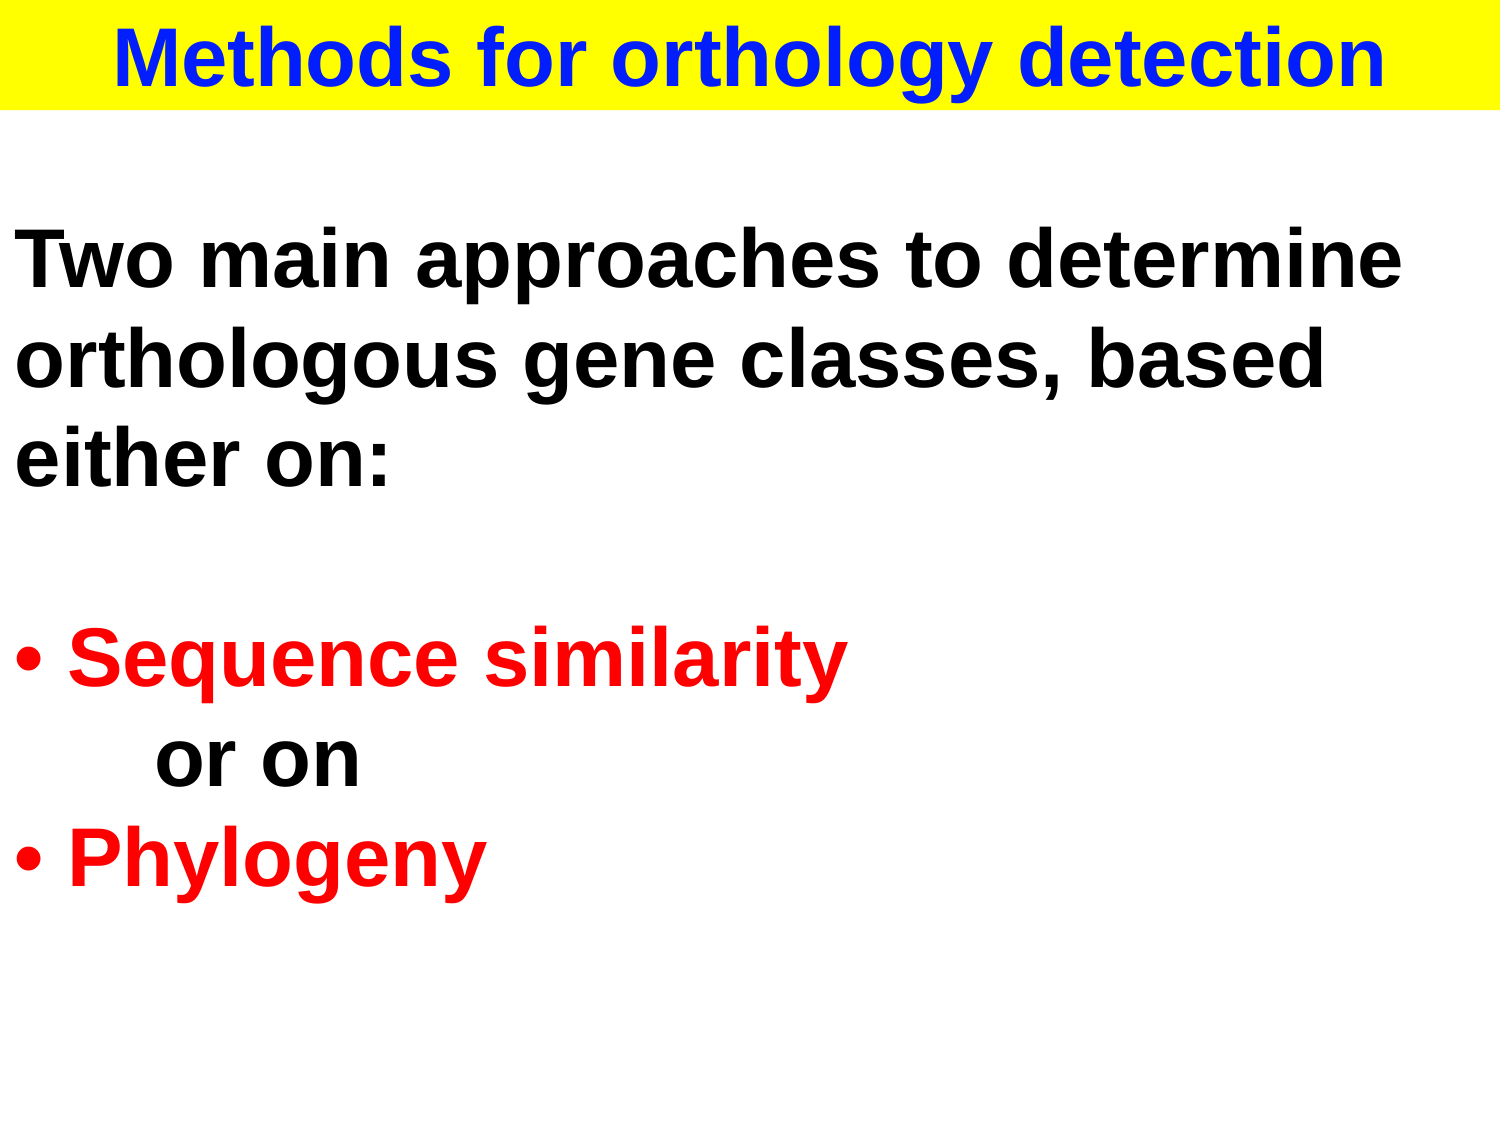

Methods for orthology detection
Two main approaches to determine orthologous gene classes, based either on:

• Sequence similarity
      or on
• Phylogeny